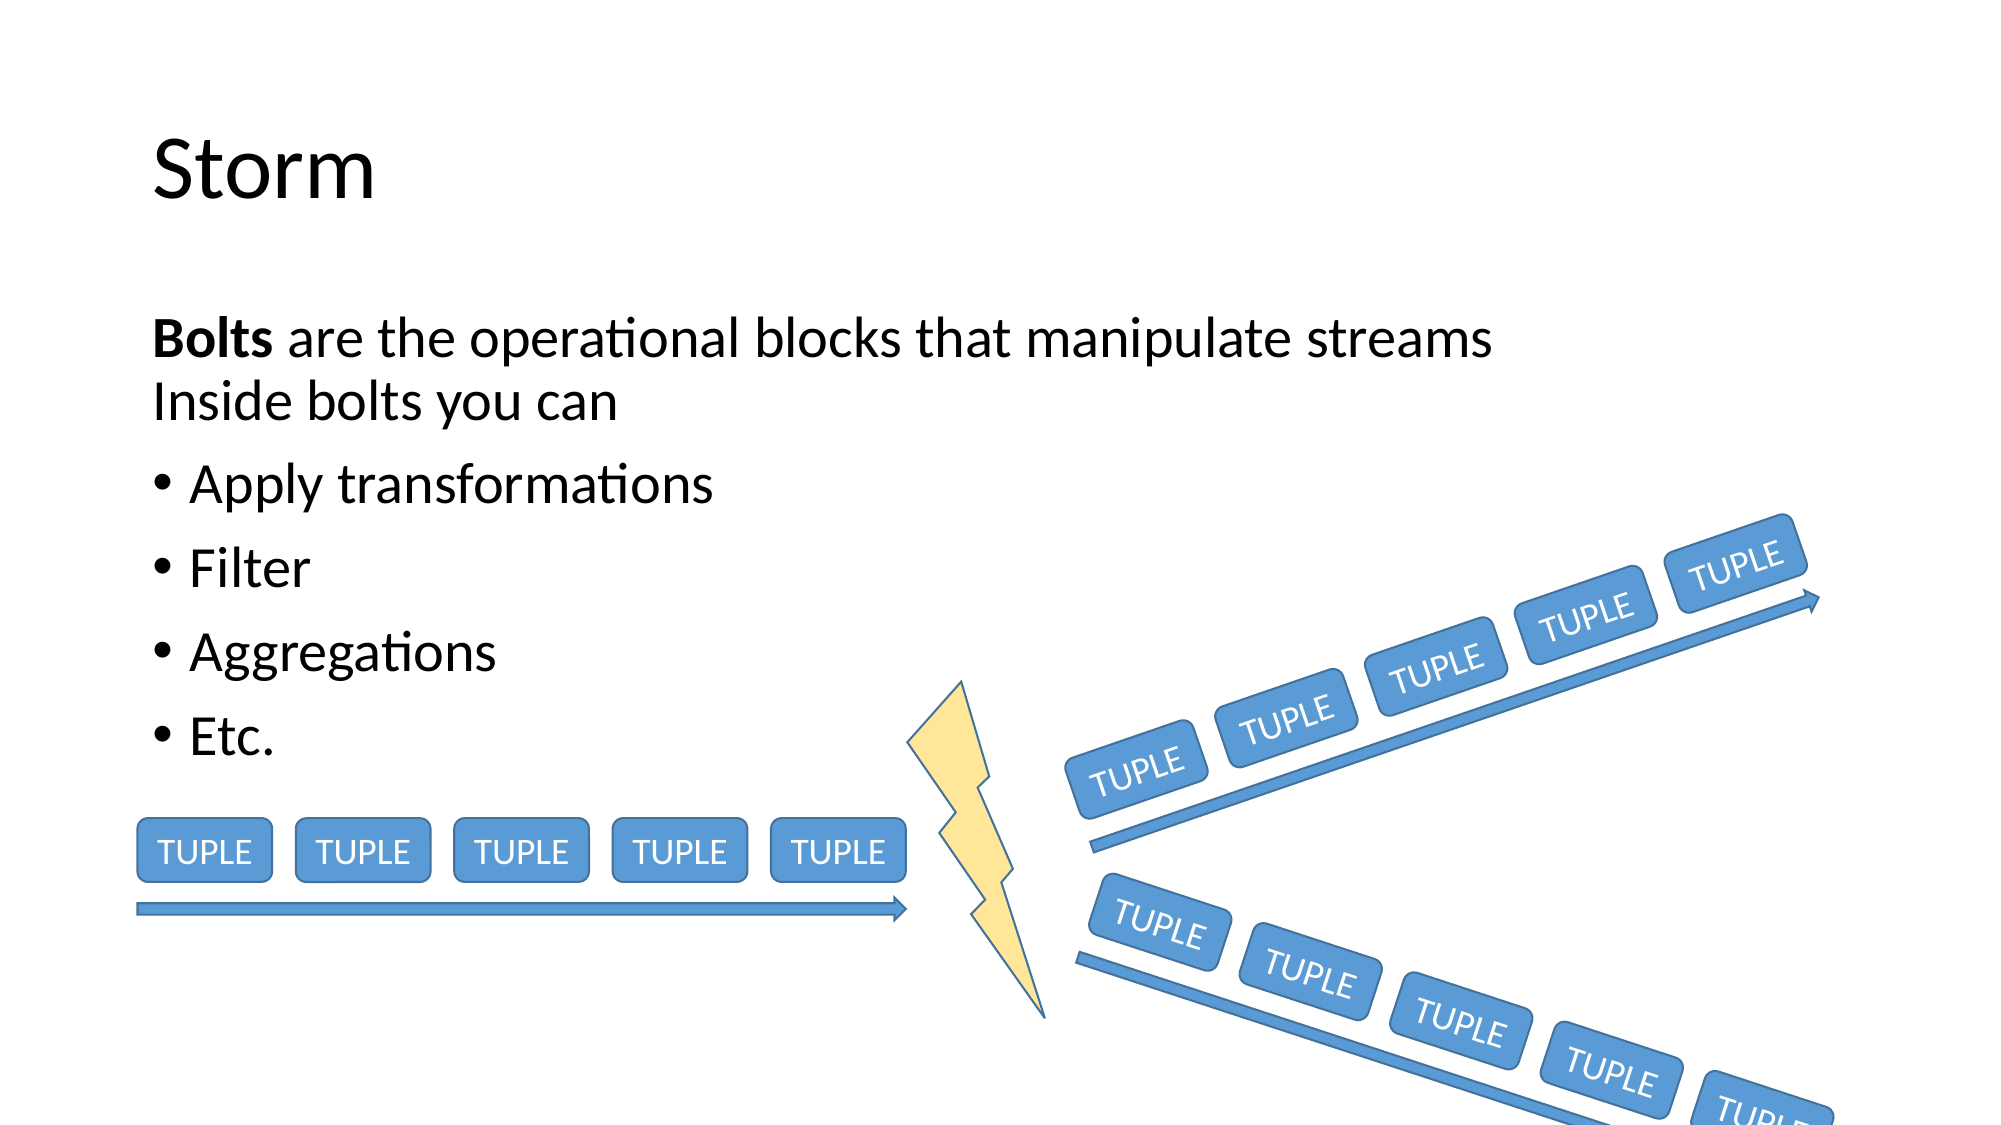

# Storm
Bolts are the operational blocks that manipulate streams
Inside bolts you can
Apply transformations
Filter
Aggregations
Etc.

TUPLE
TUPLE
TUPLE
TUPLE
TUPLE

TUPLE
TUPLE
TUPLE
TUPLE
TUPLE

TUPLE
TUPLE
TUPLE
TUPLE
TUPLE